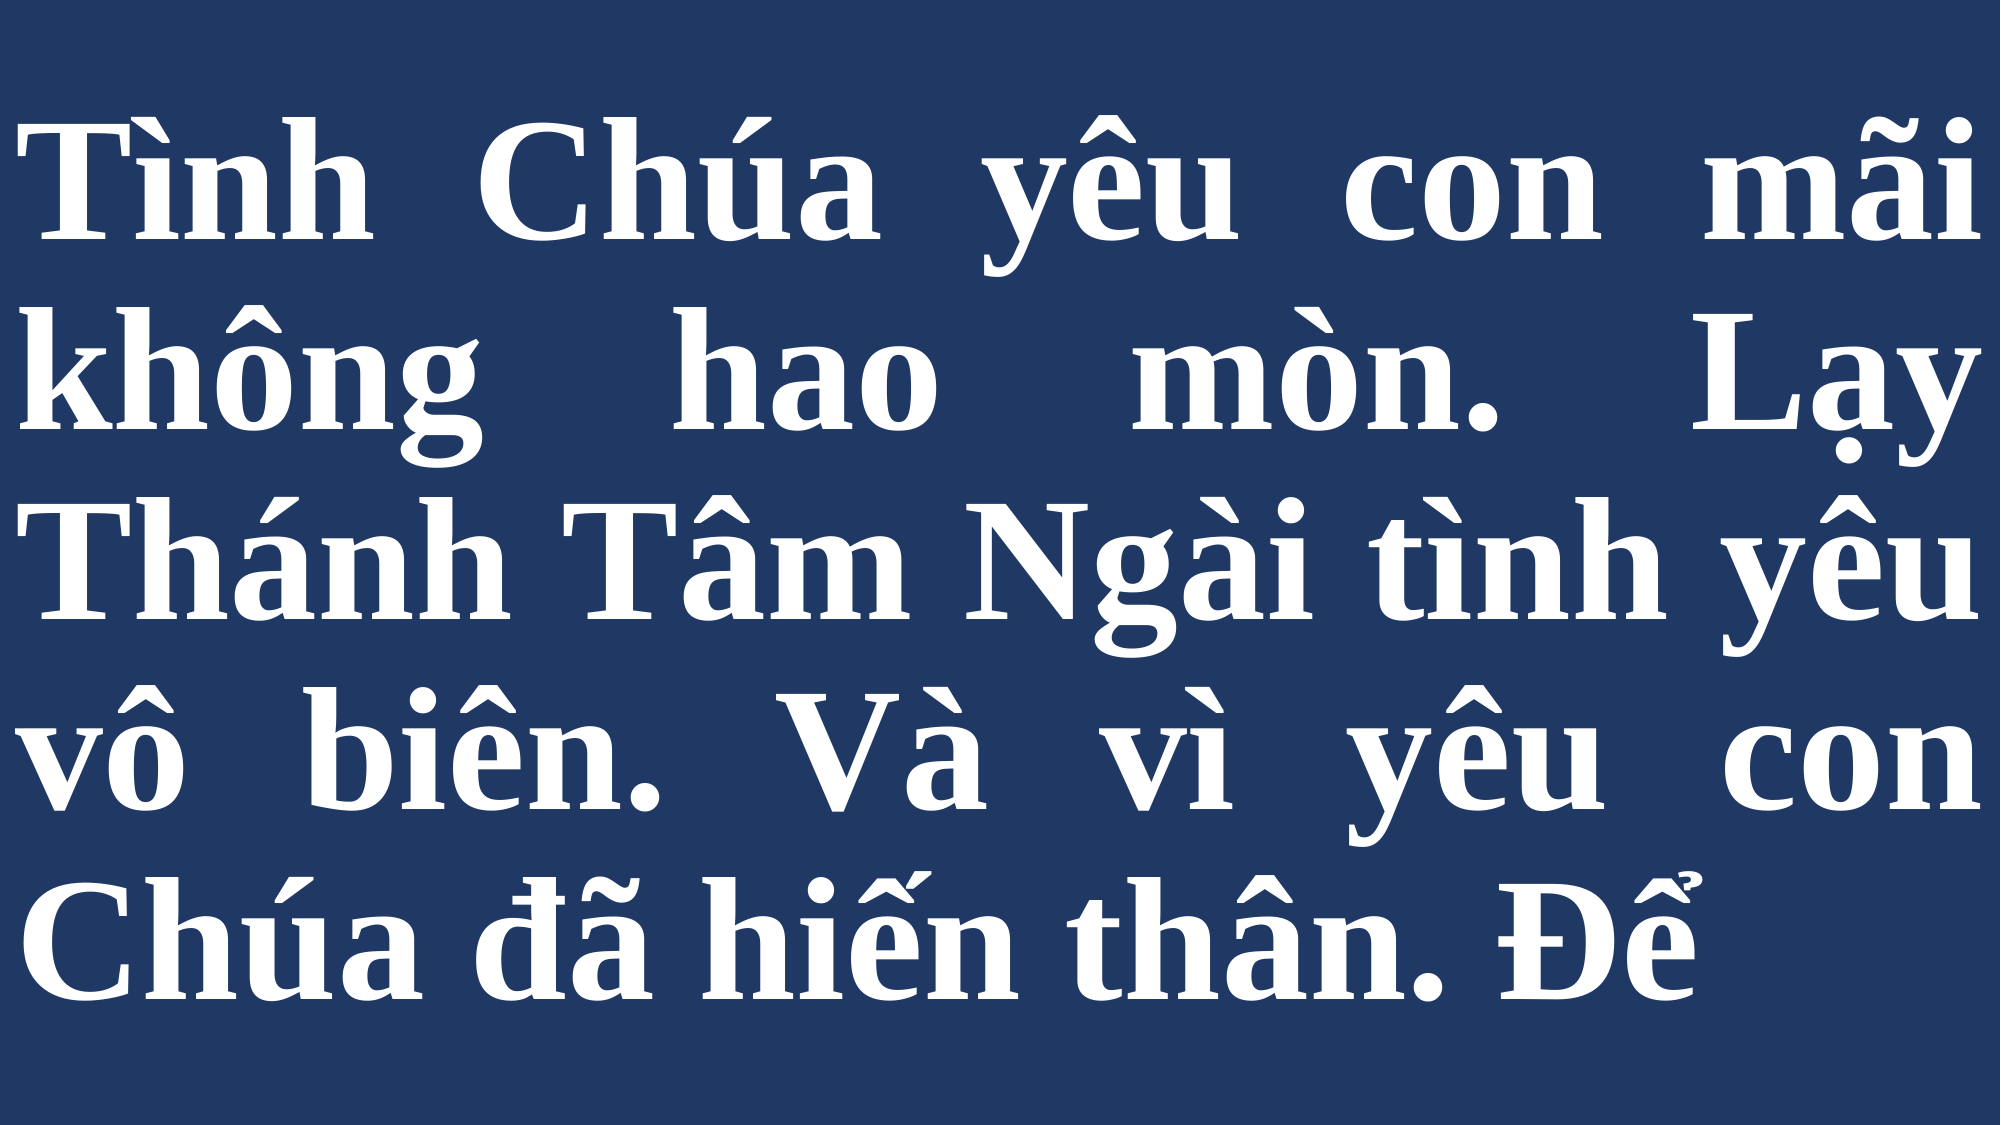

# Tình Chúa yêu con mãi không hao mòn. Lạy Thánh Tâm Ngài tình yêu vô biên. Và vì yêu con Chúa đã hiến thân. Để